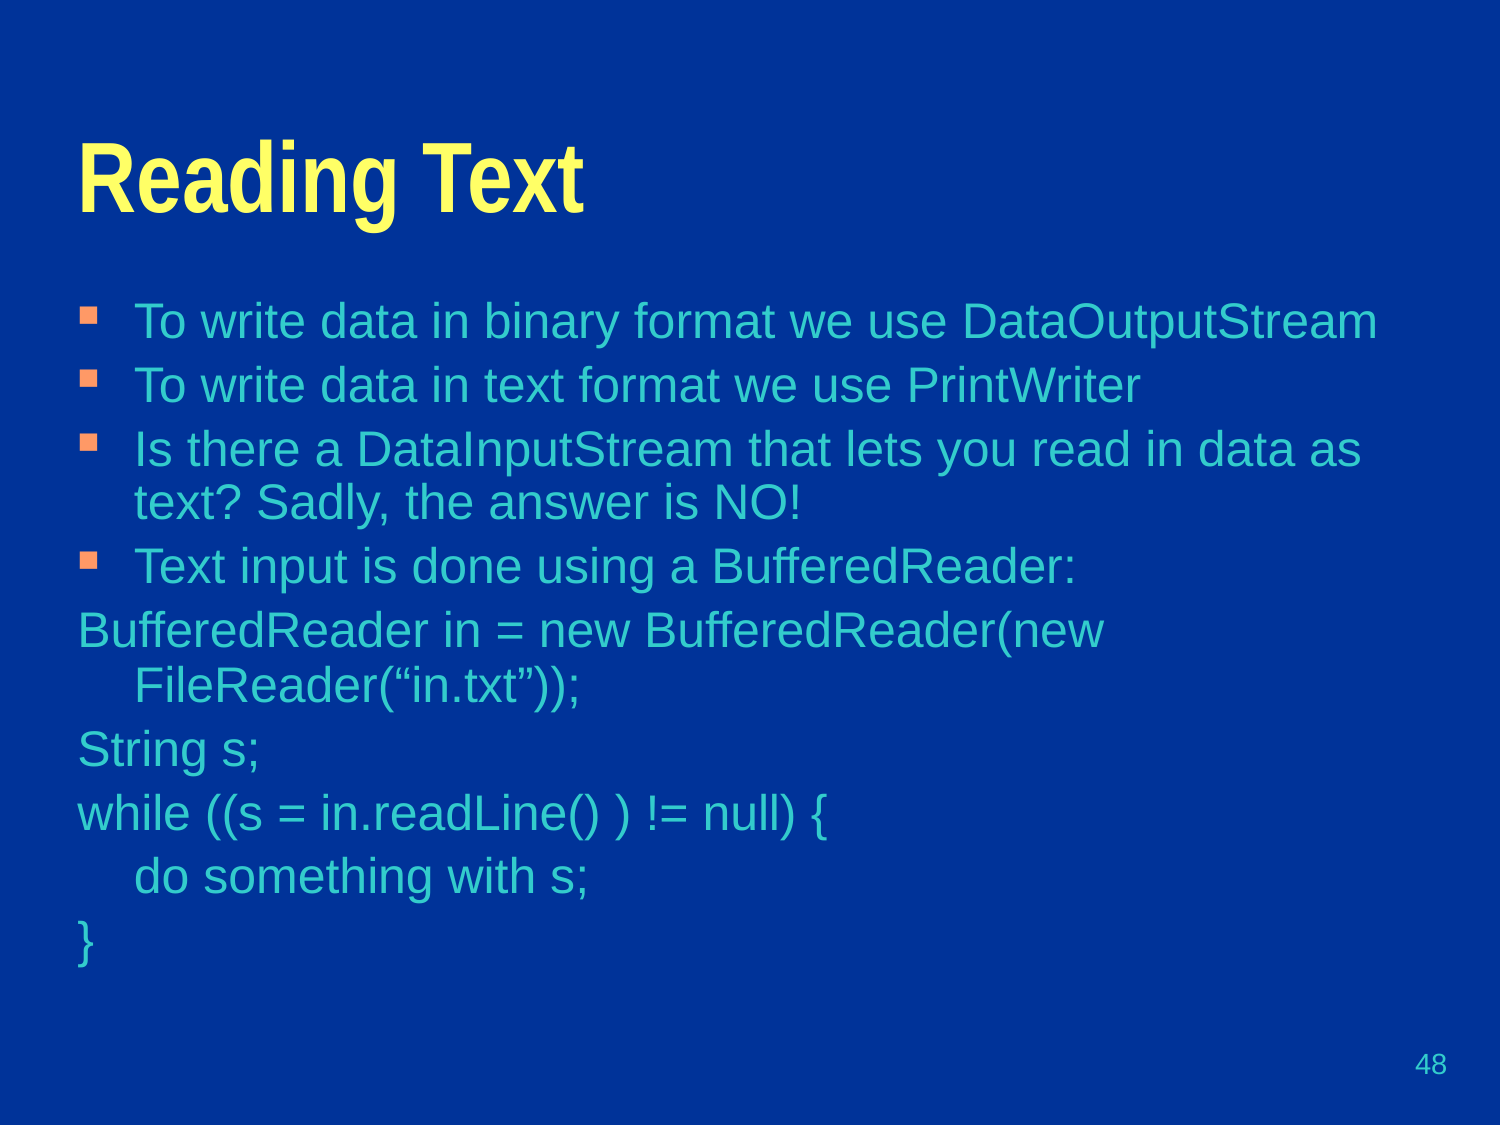

# Reading Text
To write data in binary format we use DataOutputStream
To write data in text format we use PrintWriter
Is there a DataInputStream that lets you read in data as text? Sadly, the answer is NO!
Text input is done using a BufferedReader:
BufferedReader in = new BufferedReader(new FileReader(“in.txt”));
String s;
while ((s = in.readLine() ) != null) {
	do something with s;
}
48